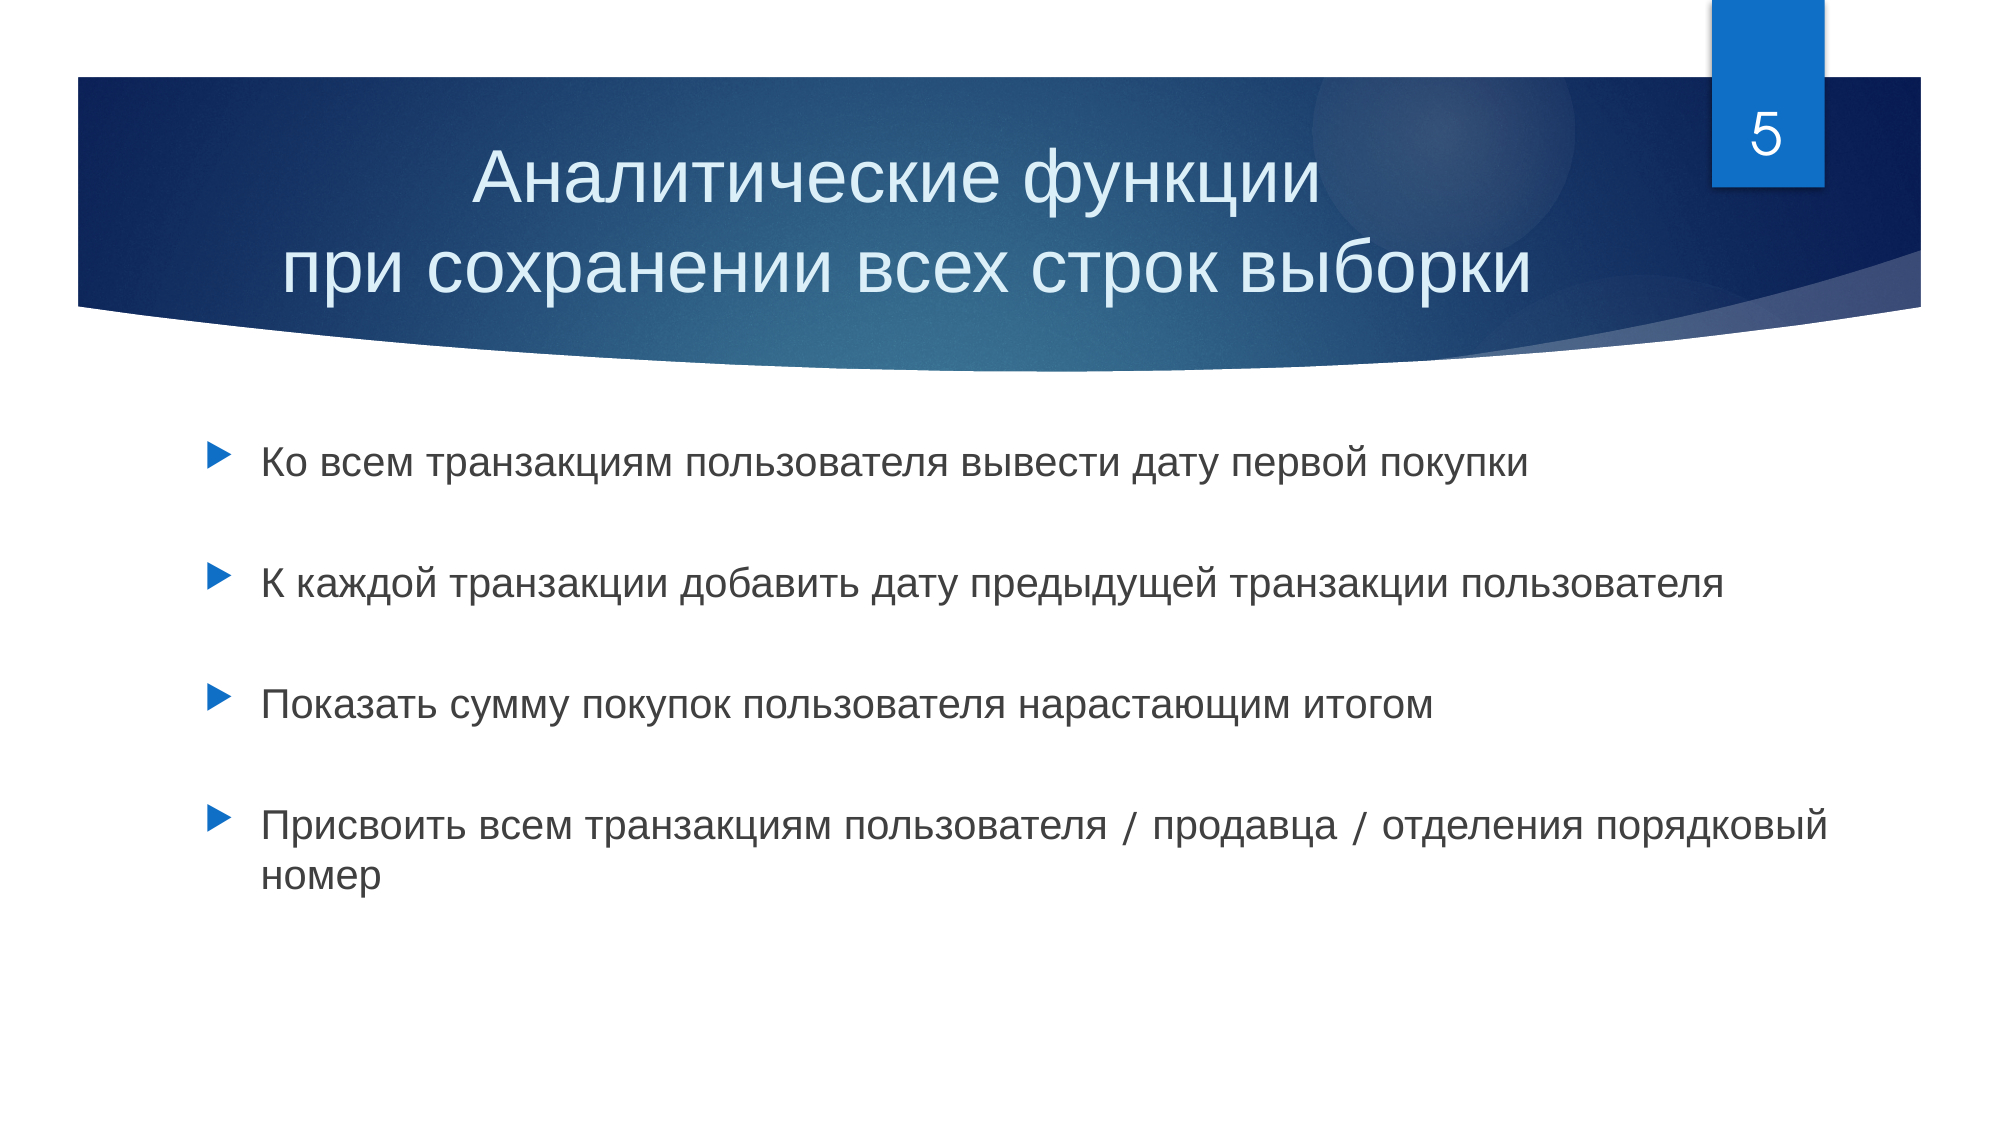

5
# Аналитические функции при сохранении всех строк выборки
Ко всем транзакциям пользователя вывести дату первой покупки
К каждой транзакции добавить дату предыдущей транзакции пользователя
Показать сумму покупок пользователя нарастающим итогом
Присвоить всем транзакциям пользователя / продавца / отделения порядковый номер